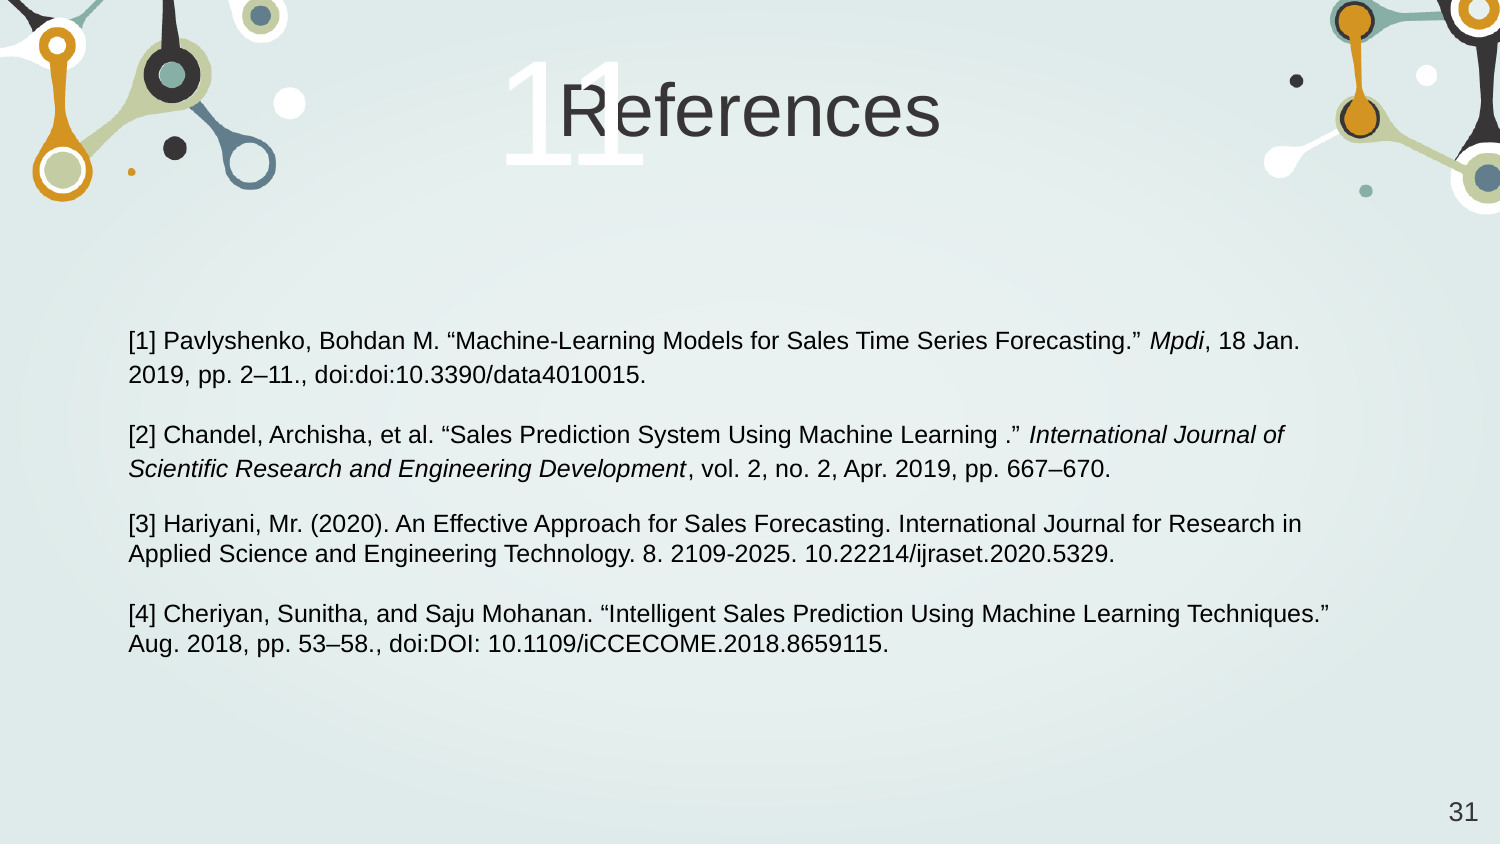

11
# References
[1] Pavlyshenko, Bohdan M. “Machine-Learning Models for Sales Time Series Forecasting.” Mpdi, 18 Jan. 2019, pp. 2–11., doi:doi:10.3390/data4010015.
[2] Chandel, Archisha, et al. “Sales Prediction System Using Machine Learning .” International Journal of Scientific Research and Engineering Development, vol. 2, no. 2, Apr. 2019, pp. 667–670.
[3] Hariyani, Mr. (2020). An Effective Approach for Sales Forecasting. International Journal for Research in Applied Science and Engineering Technology. 8. 2109-2025. 10.22214/ijraset.2020.5329.

[4] Cheriyan, Sunitha, and Saju Mohanan. “Intelligent Sales Prediction Using Machine Learning Techniques.” Aug. 2018, pp. 53–58., doi:DOI: 10.1109/iCCECOME.2018.8659115.

31